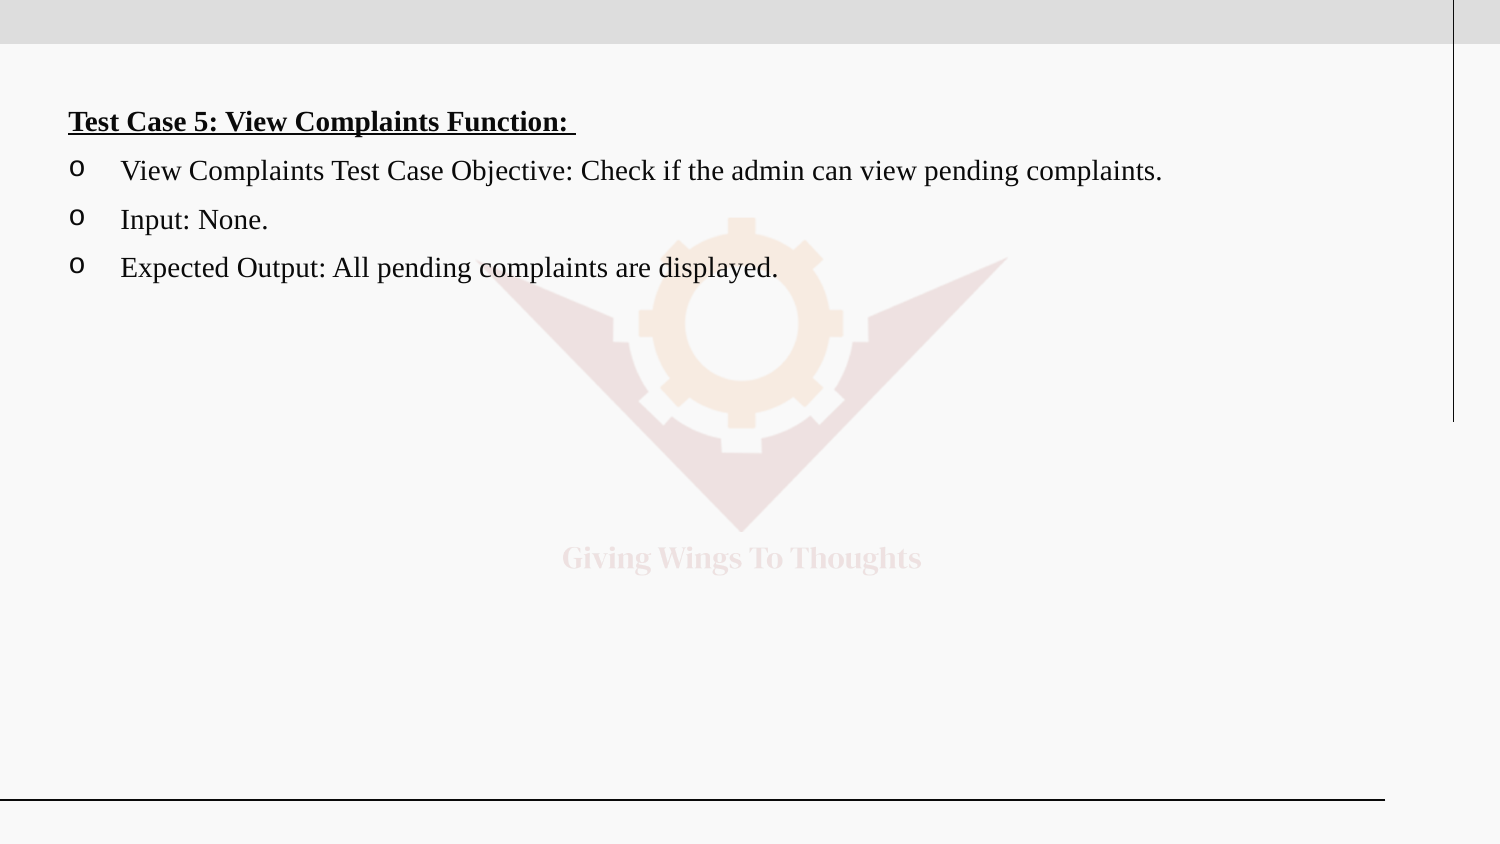

Test Case 5: View Complaints Function:
View Complaints Test Case Objective: Check if the admin can view pending complaints.
Input: None.
Expected Output: All pending complaints are displayed.